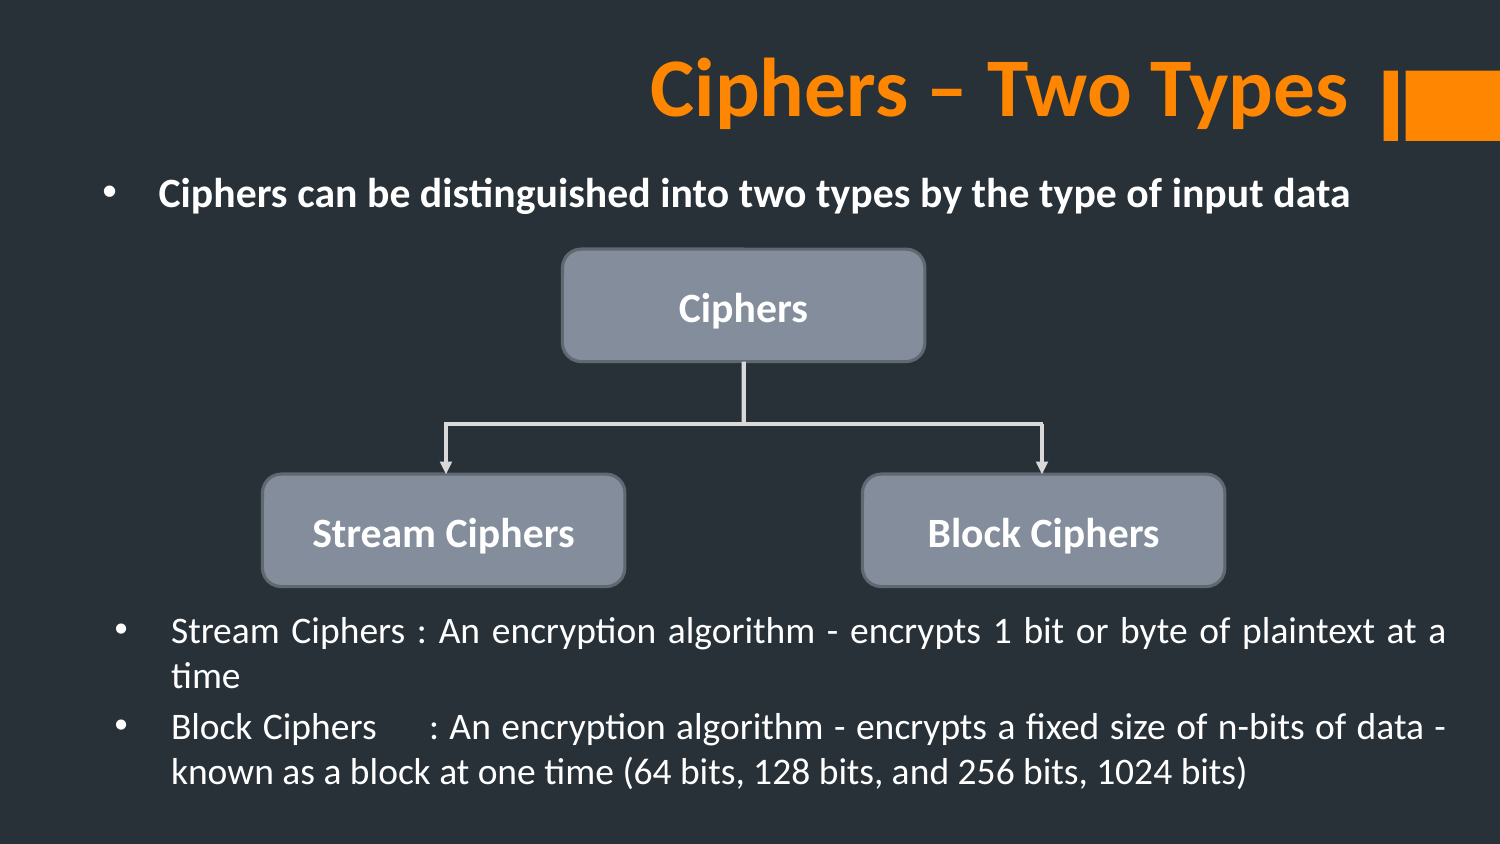

# Ciphers – Two Types
Ciphers can be distinguished into two types by the type of input data
Ciphers
Stream Ciphers
Block Ciphers
Stream Ciphers : An encryption algorithm - encrypts 1 bit or byte of plaintext at a time
Block Ciphers     : An encryption algorithm - encrypts a fixed size of n-bits of data - known as a block at one time (64 bits, 128 bits, and 256 bits, 1024 bits)